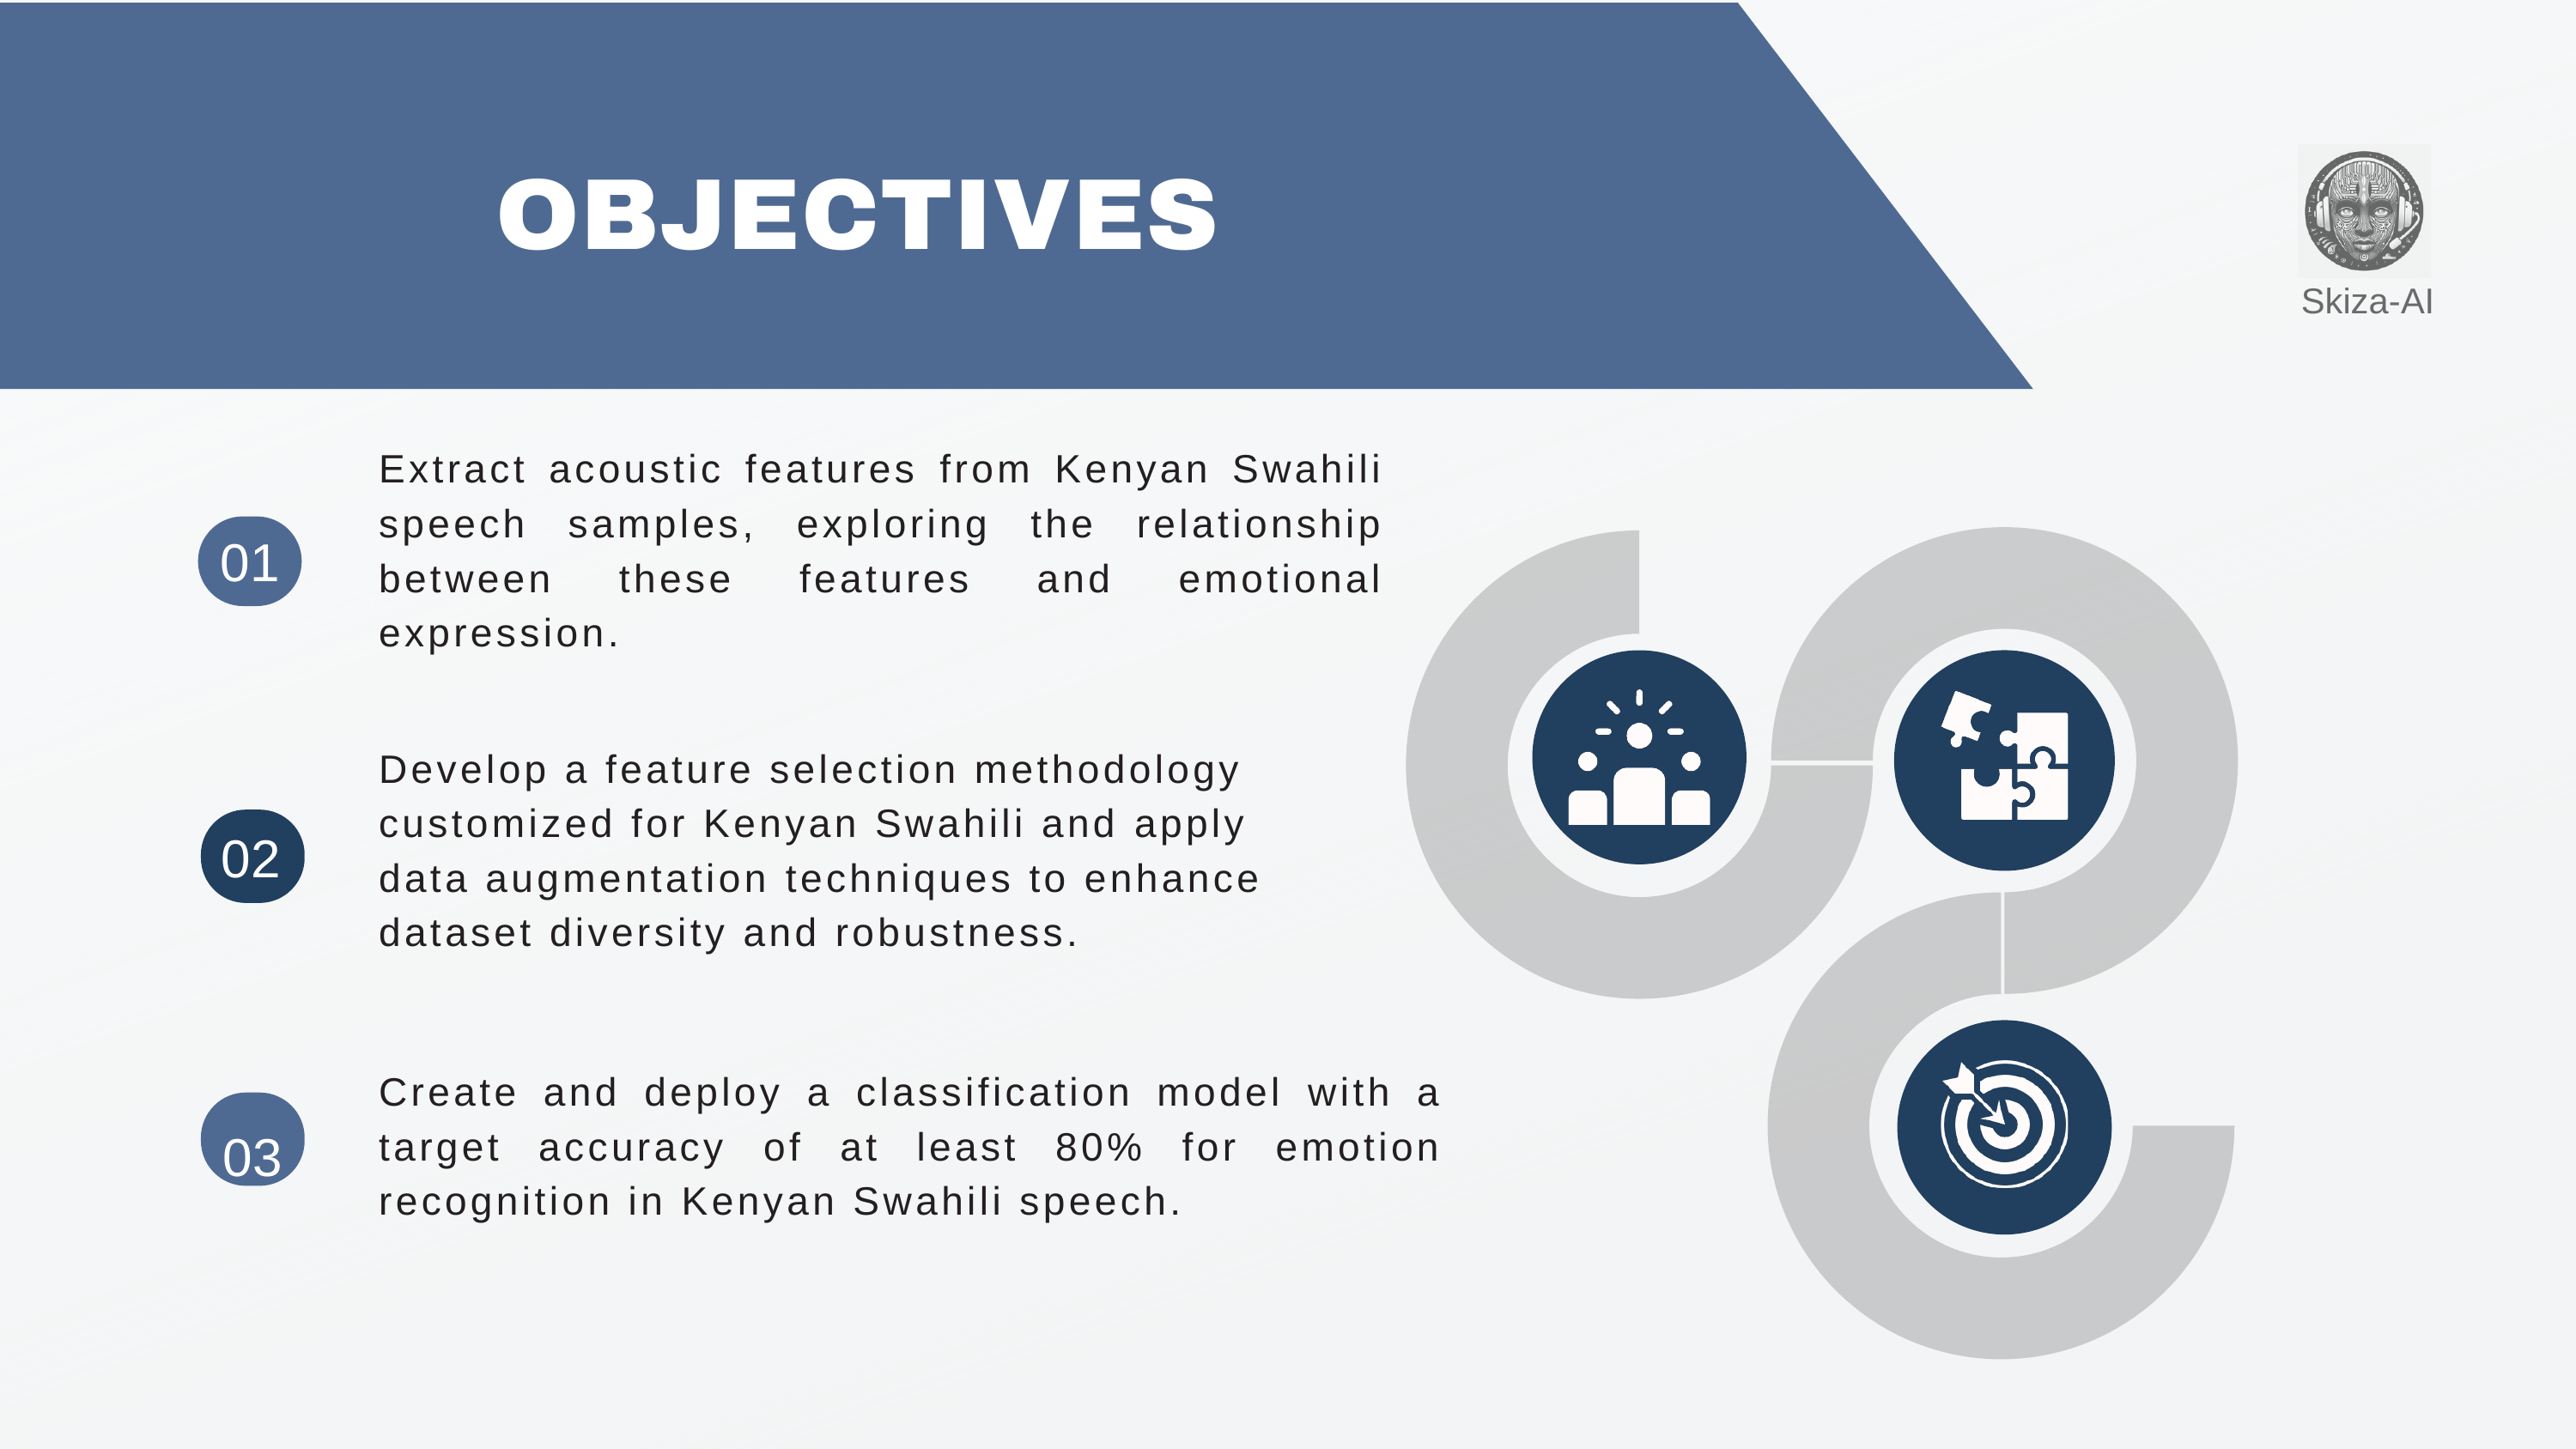

OBJECTIVES

Skiza-AI
Extract acoustic features from Kenyan Swahili speech samples, exploring the relationship between these features and emotional expression.

01

Develop a feature selection methodology customized for Kenyan Swahili and apply data augmentation techniques to enhance dataset diversity and robustness.

02

Create and deploy a classification model with a target accuracy of at least 80% for emotion recognition in Kenyan Swahili speech.

03